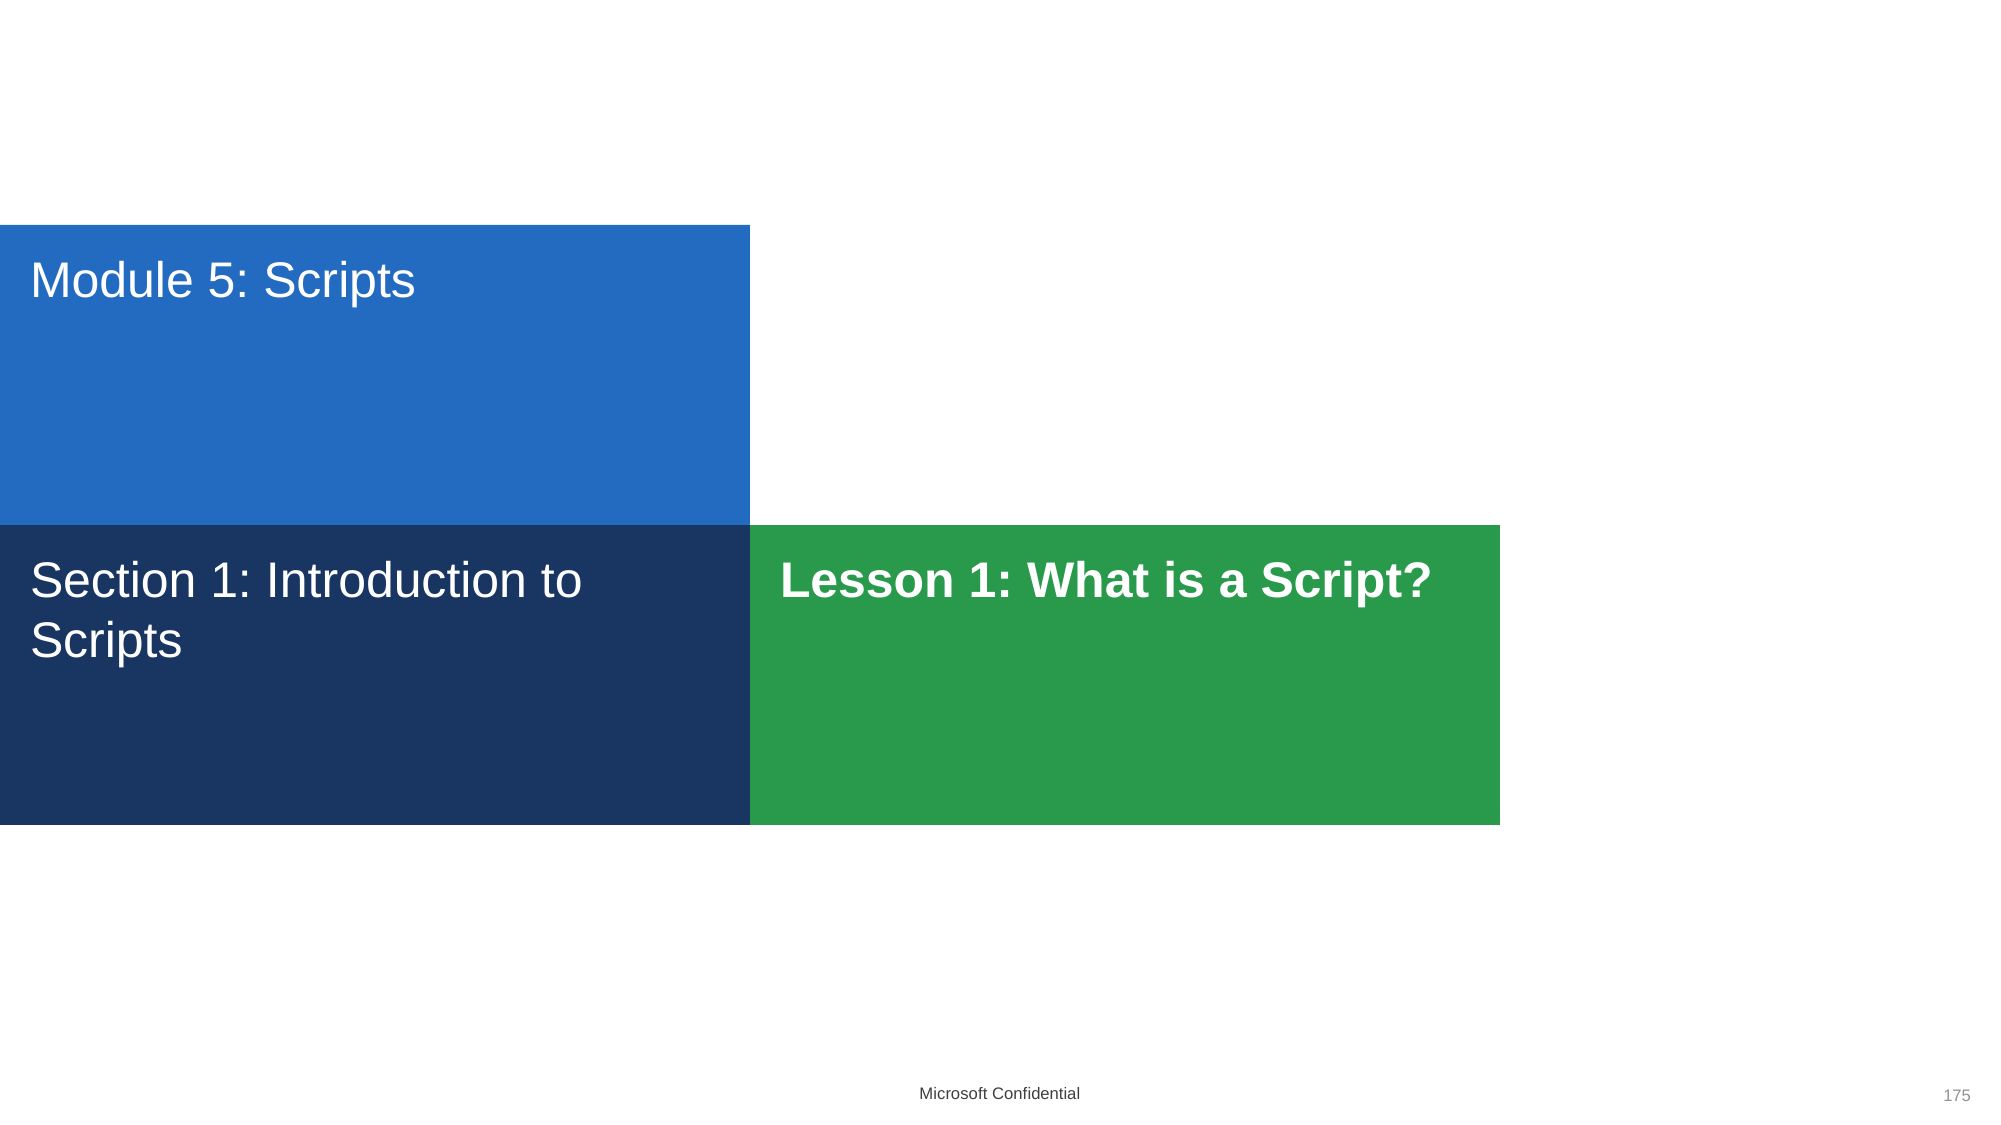

# Module 5: Scripts
Section 1: Introduction to Scripts

Lesson 1: What is a Script?
175